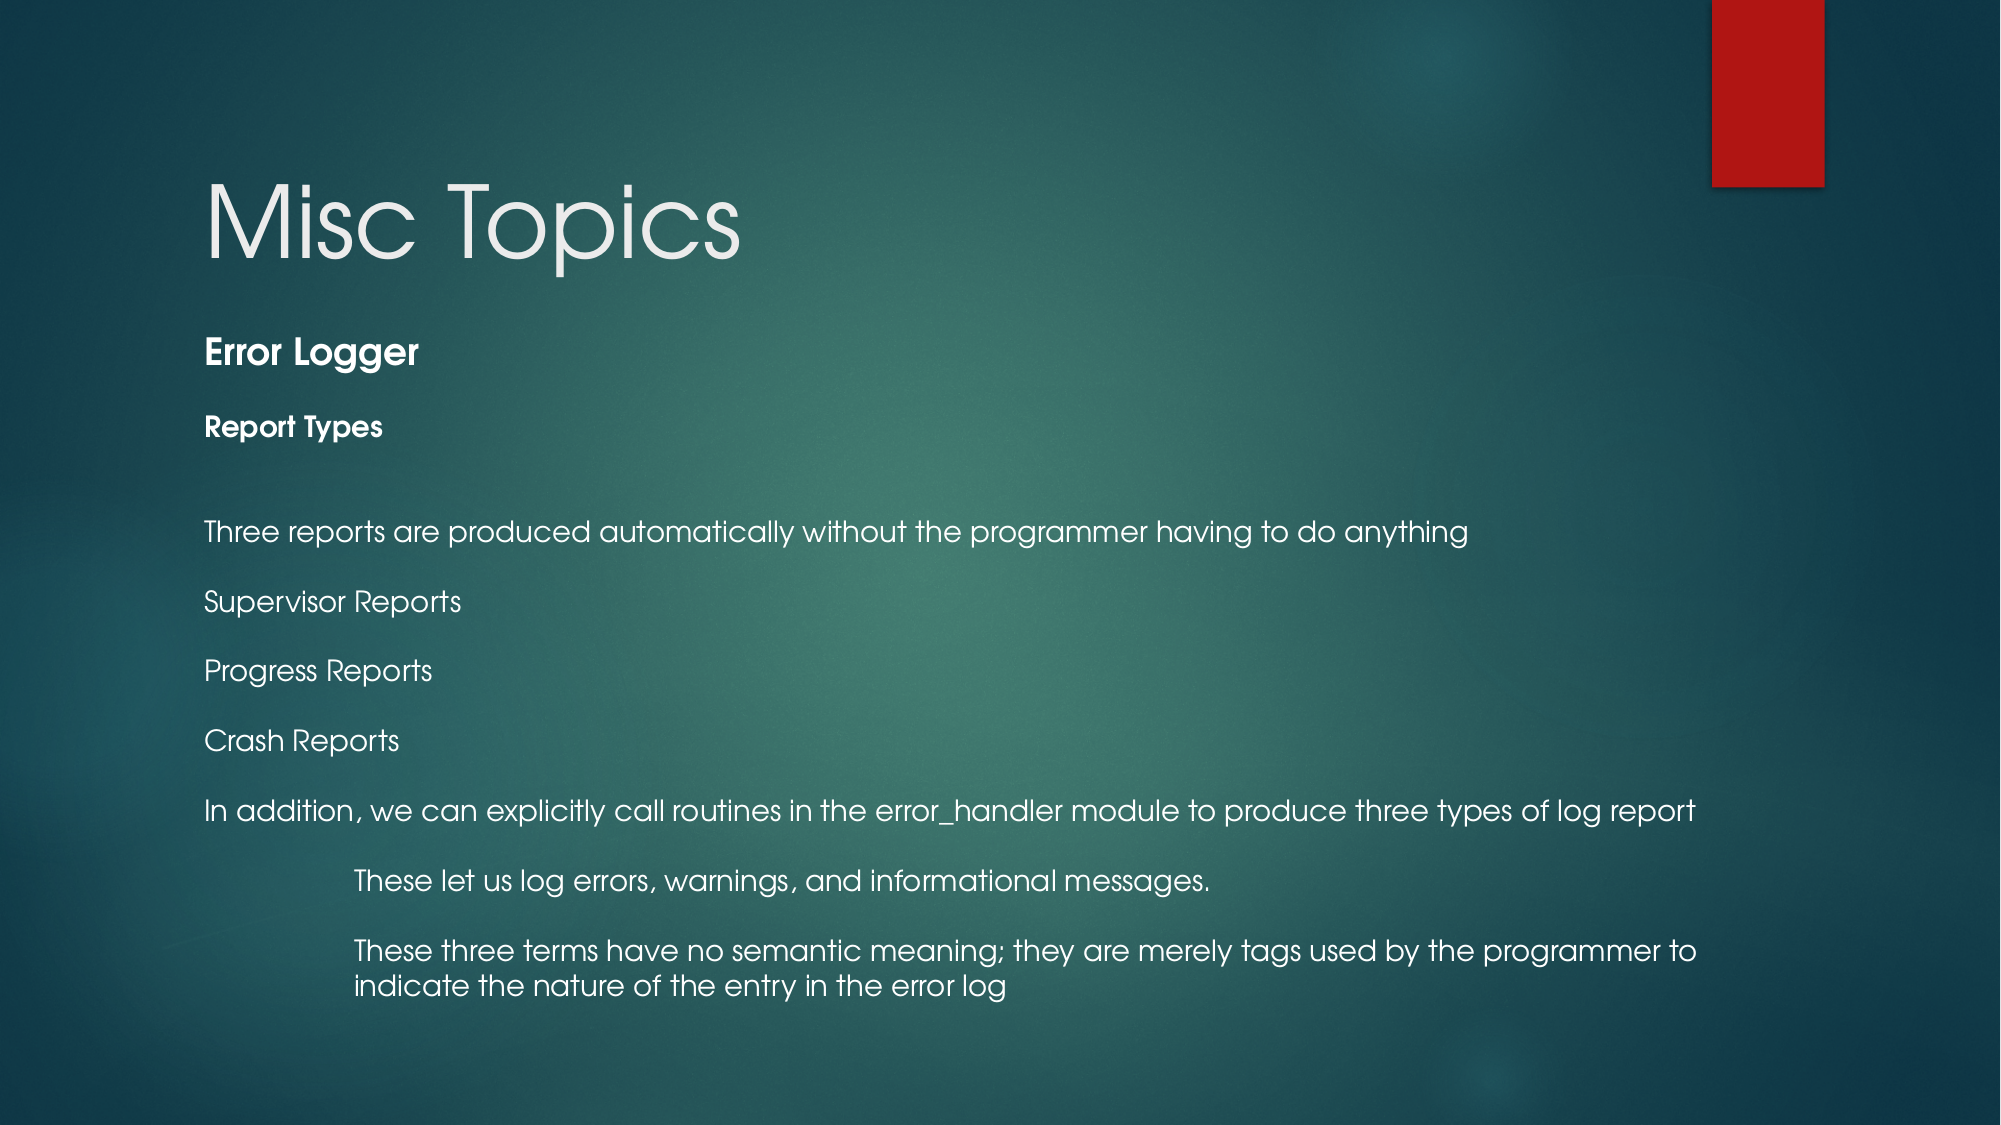

# Misc Topics

Error Logger

Report Types

Three reports are produced automatically without the programmer having to do anything

Supervisor Reports

Progress Reports

Crash Reports

In addition, we can explicitly call routines in the error_handler module to produce three types of log report

These let us log errors, warnings, and informational messages.

These three terms have no semantic meaning; they are merely tags used by the programmer to indicate the nature of the entry in the error log